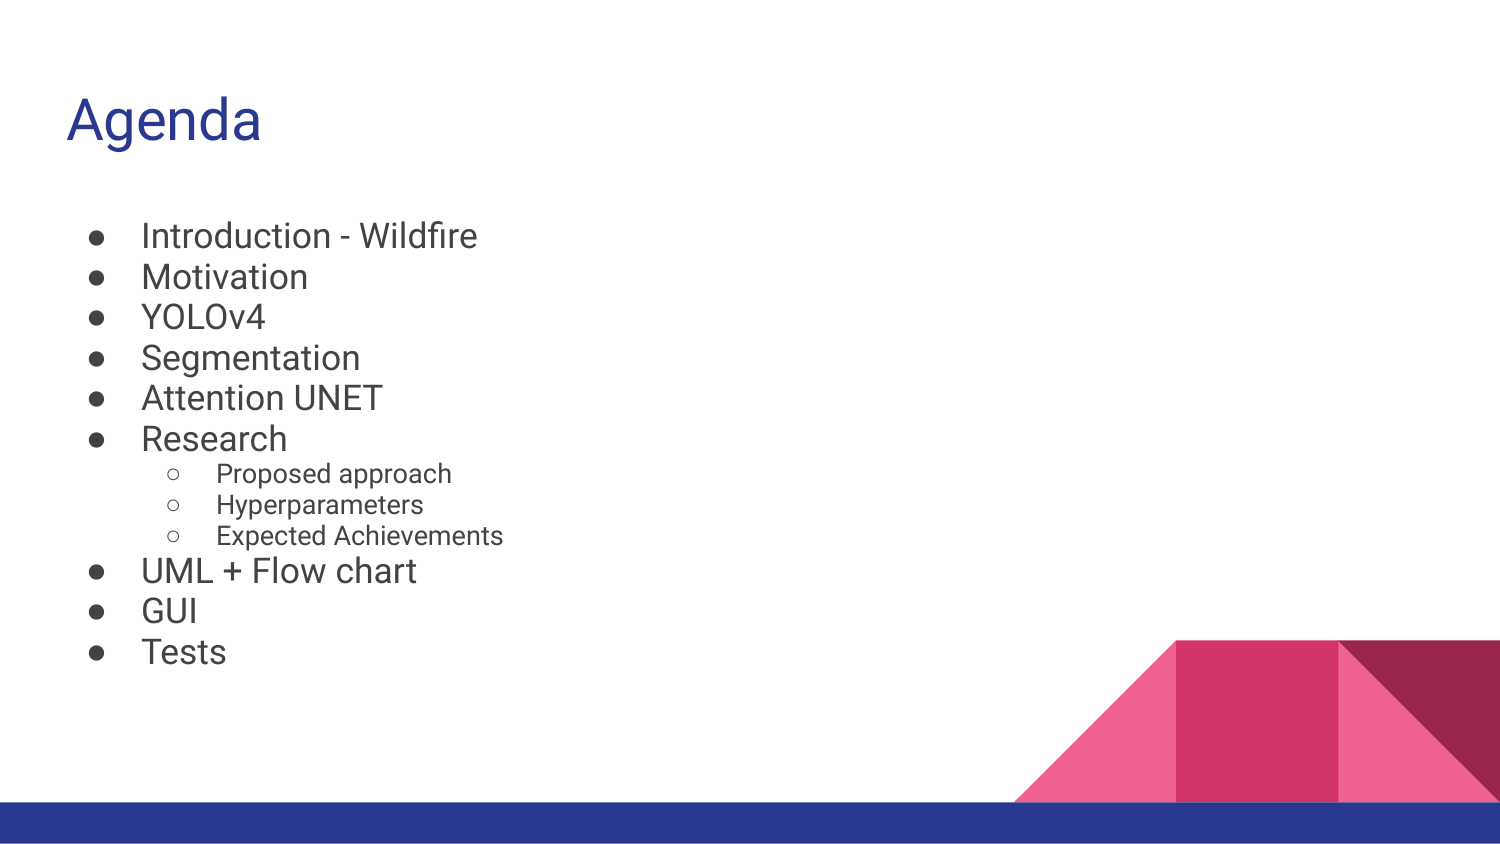

# Agenda
Introduction - Wildfire
Motivation
YOLOv4
Segmentation
Attention UNET
Research
Proposed approach
Hyperparameters
Expected Achievements
UML + Flow chart
GUI
Tests